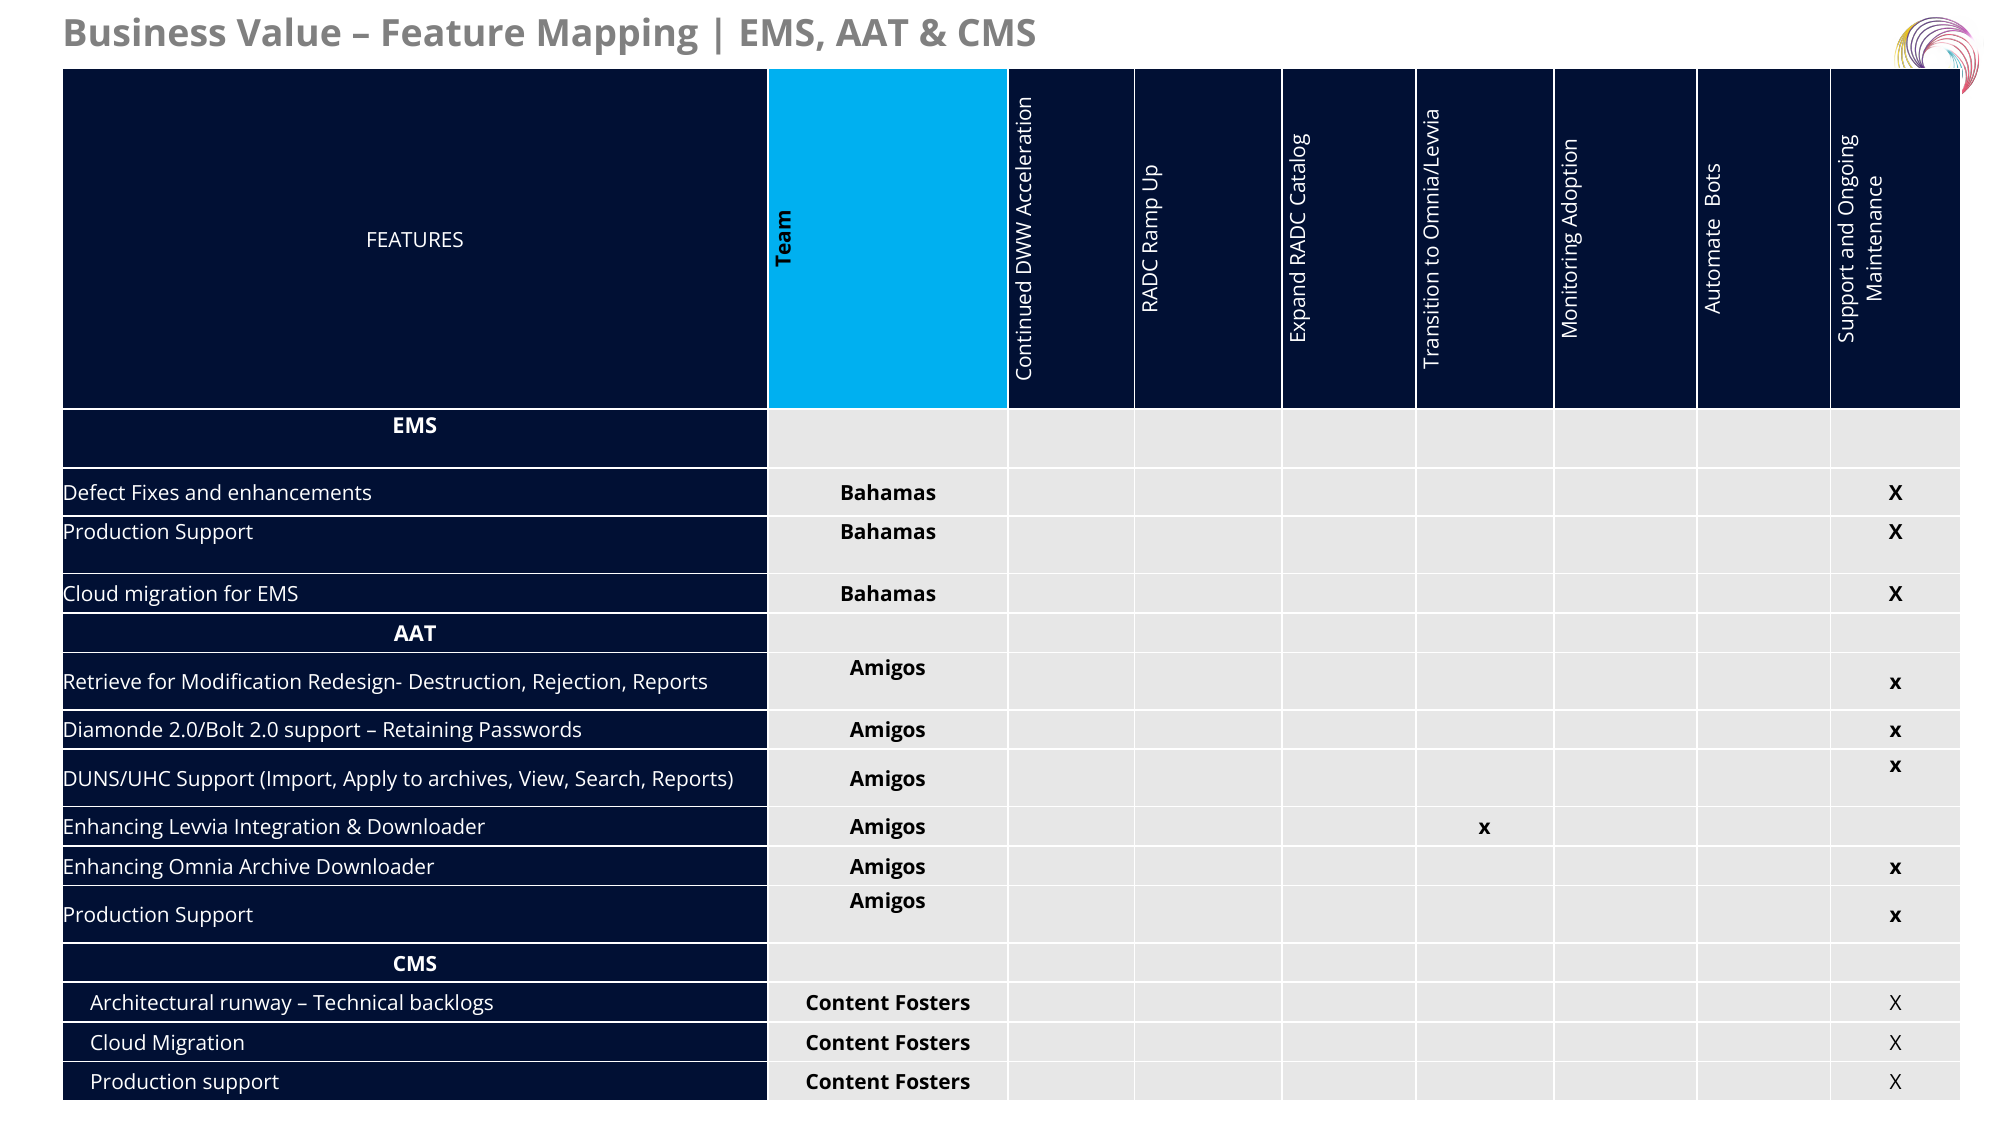

Business Value – Feature Mapping | EMS, AAT & CMS
| FEATURES | Team | Continued DWW Acceleration | RADC Ramp Up | Expand RADC Catalog | Transition to Omnia/Levvia | Monitoring Adoption | Automate  Bots | Support and Ongoing Maintenance |
| --- | --- | --- | --- | --- | --- | --- | --- | --- |
| EMS |  |  |  |  |  |  |  |  |
| Defect Fixes and enhancements | Bahamas |  |  |  |  |  |  | X |
| Production Support | Bahamas |  |  |  |  |  |  | X |
| Cloud migration for EMS | Bahamas |  |  |  |  |  |  | X |
| AAT |  |  |  |  |  |  |  |  |
| Retrieve for Modification Redesign- Destruction, Rejection, Reports | Amigos |  |  |  |  |  |  | x |
| Diamonde 2.0/Bolt 2.0 support – Retaining Passwords | Amigos |  |  |  |  |  |  | x |
| DUNS/UHC Support (Import, Apply to archives, View, Search, Reports) | Amigos |  |  |  |  |  |  | x |
| Enhancing Levvia Integration & Downloader | Amigos |  |  |  | x |  |  |  |
| Enhancing Omnia Archive Downloader | Amigos |  |  |  |  |  |  | x |
| Production Support | Amigos |  |  |  |  |  |  | x |
| CMS |  |  |  |  |  |  |  |  |
| Architectural runway – Technical backlogs | Content Fosters |  |  |  |  |  |  | X |
| Cloud Migration | Content Fosters |  |  |  |  |  |  | X |
| Production support | Content Fosters |  |  |  |  |  |  | X |